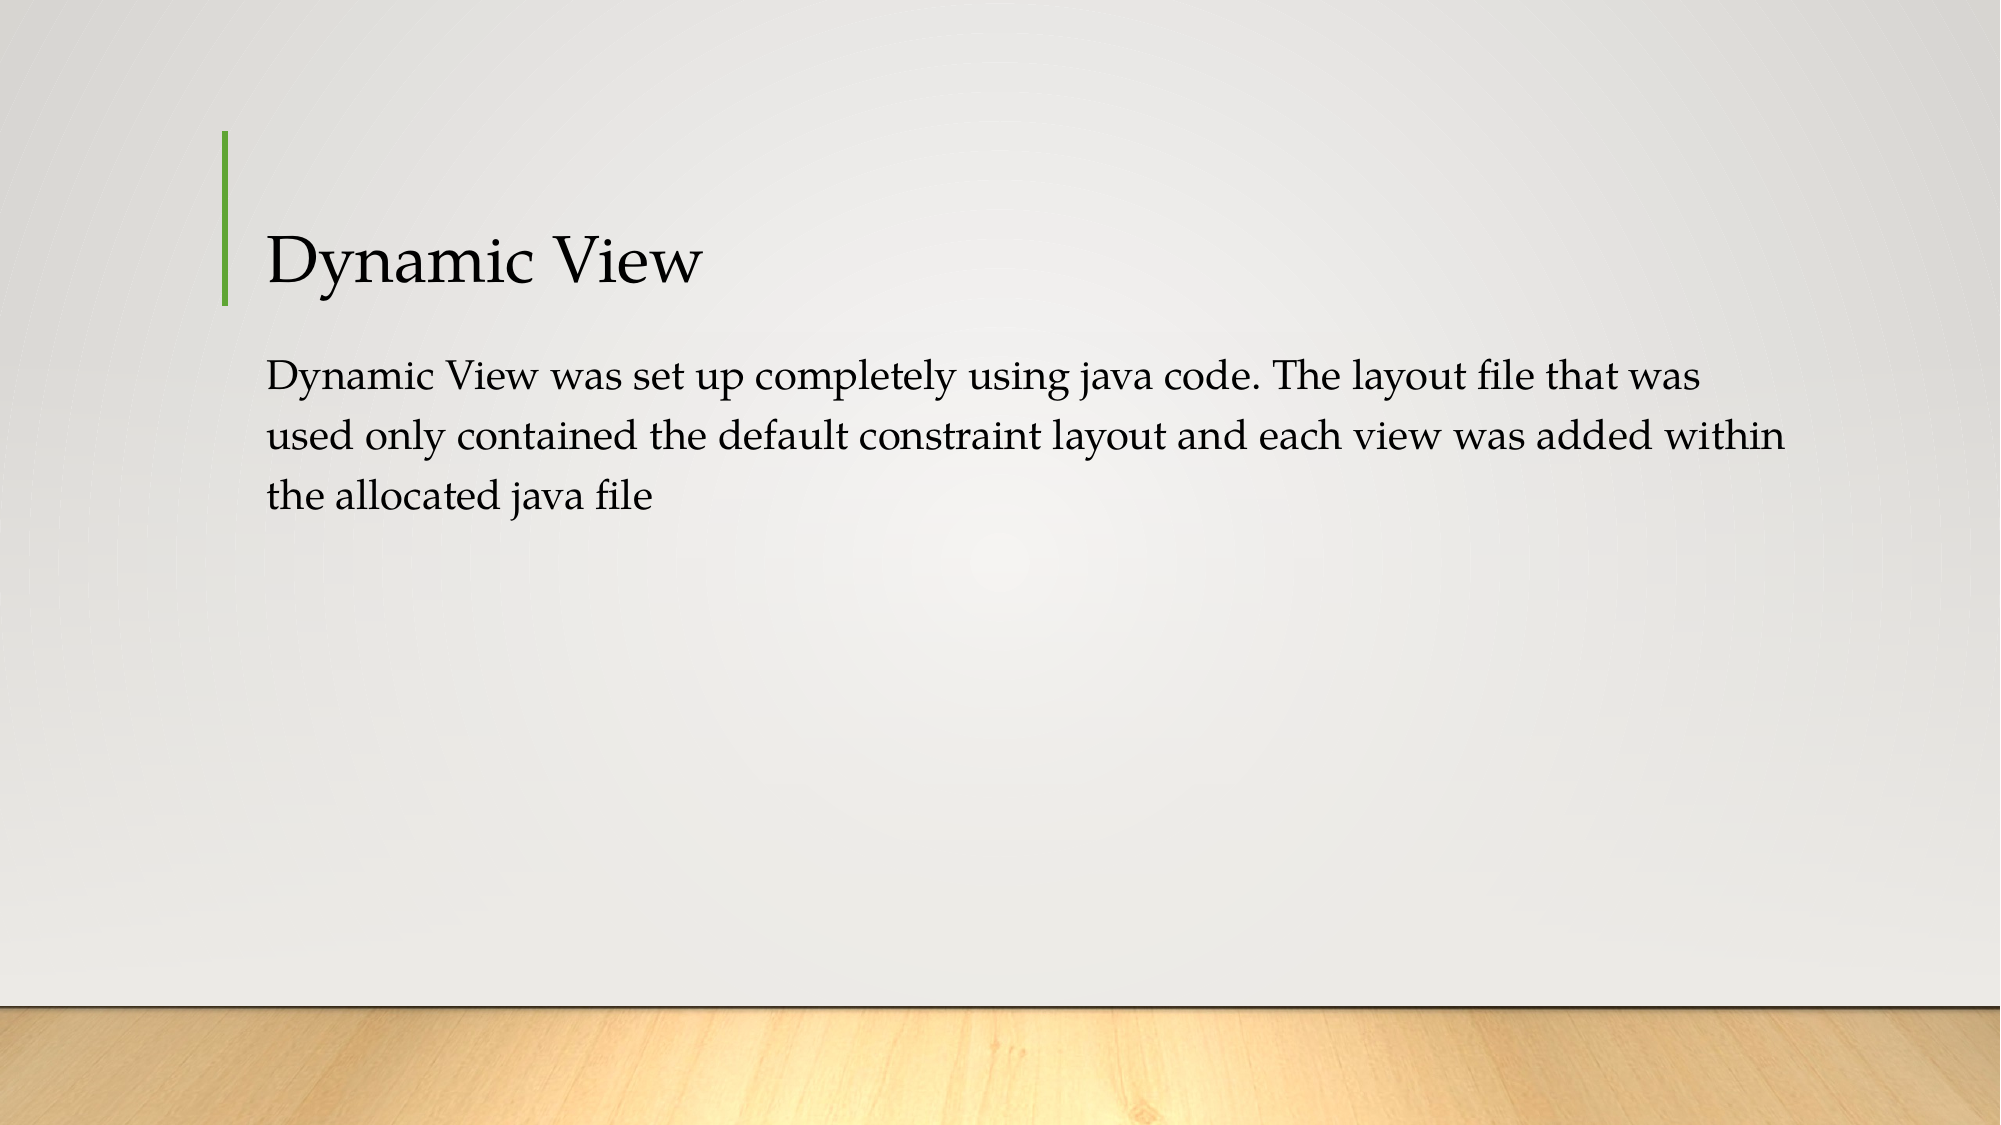

# Dynamic View
Dynamic View was set up completely using java code. The layout file that was used only contained the default constraint layout and each view was added within the allocated java file